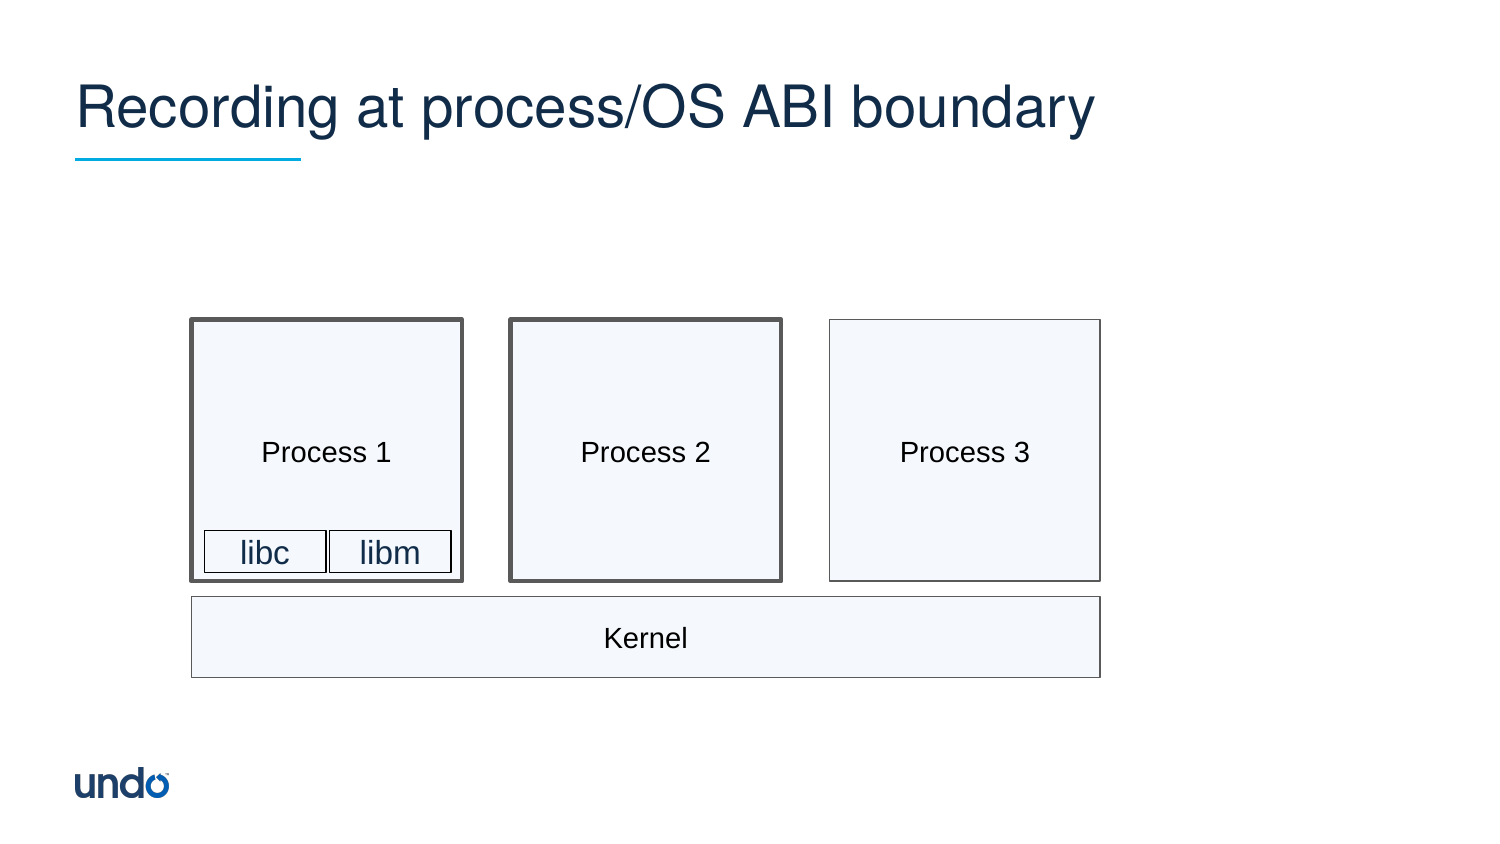

# Recording at process/OS ABI boundary
Process 1

Process 2
Process 3
libc
libm
Kernel